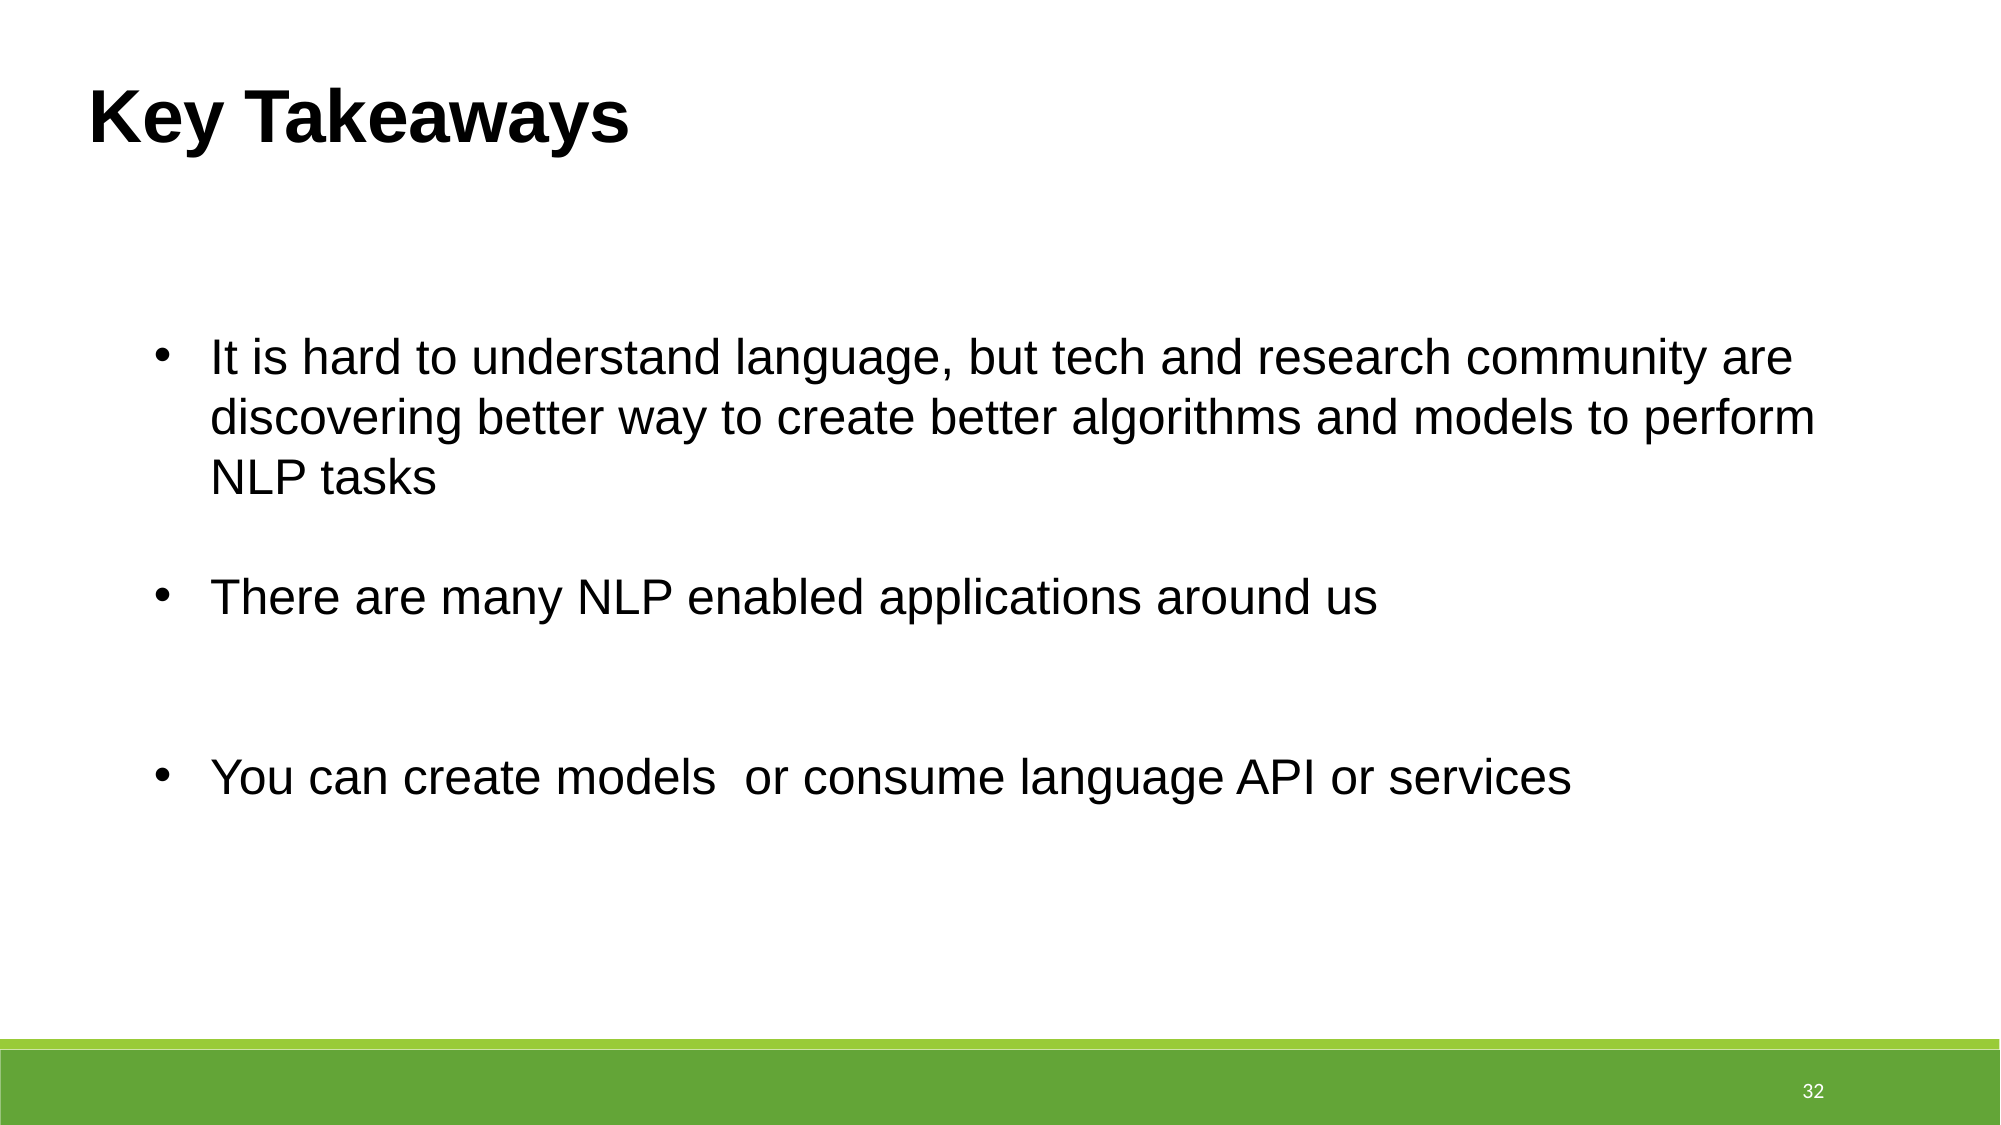

Key Takeaways

It is hard to understand language, but tech and research community are discovering better way to create better algorithms and models to perform NLP tasks

There are many NLP enabled applications around us

You can create models  or consume language API or services

32